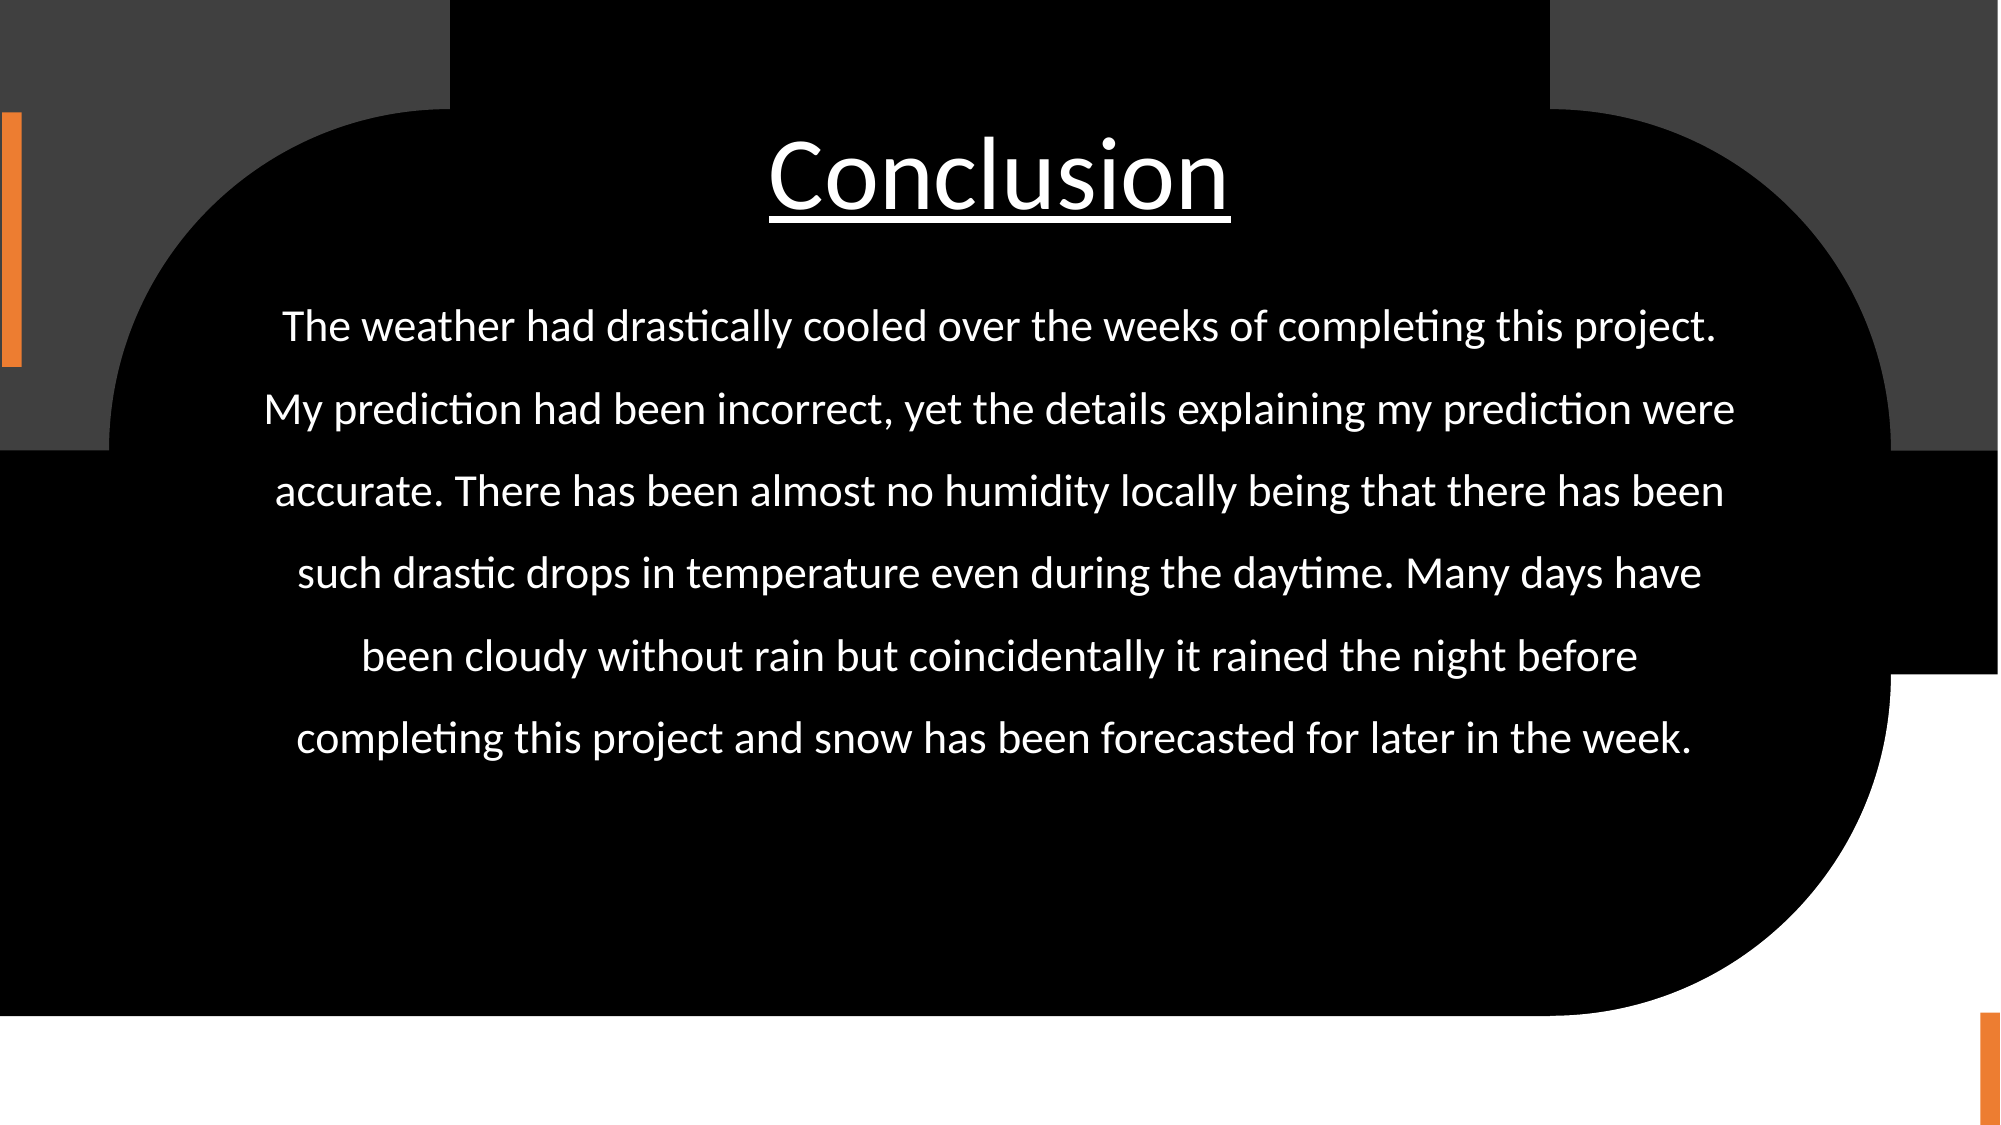

# Conclusion

The weather had drastically cooled over the weeks of completing this project. My prediction had been incorrect, yet the details explaining my prediction were accurate. There has been almost no humidity locally being that there has been such drastic drops in temperature even during the daytime. Many days have been cloudy without rain but coincidentally it rained the night before completing this project and snow has been forecasted for later in the week.